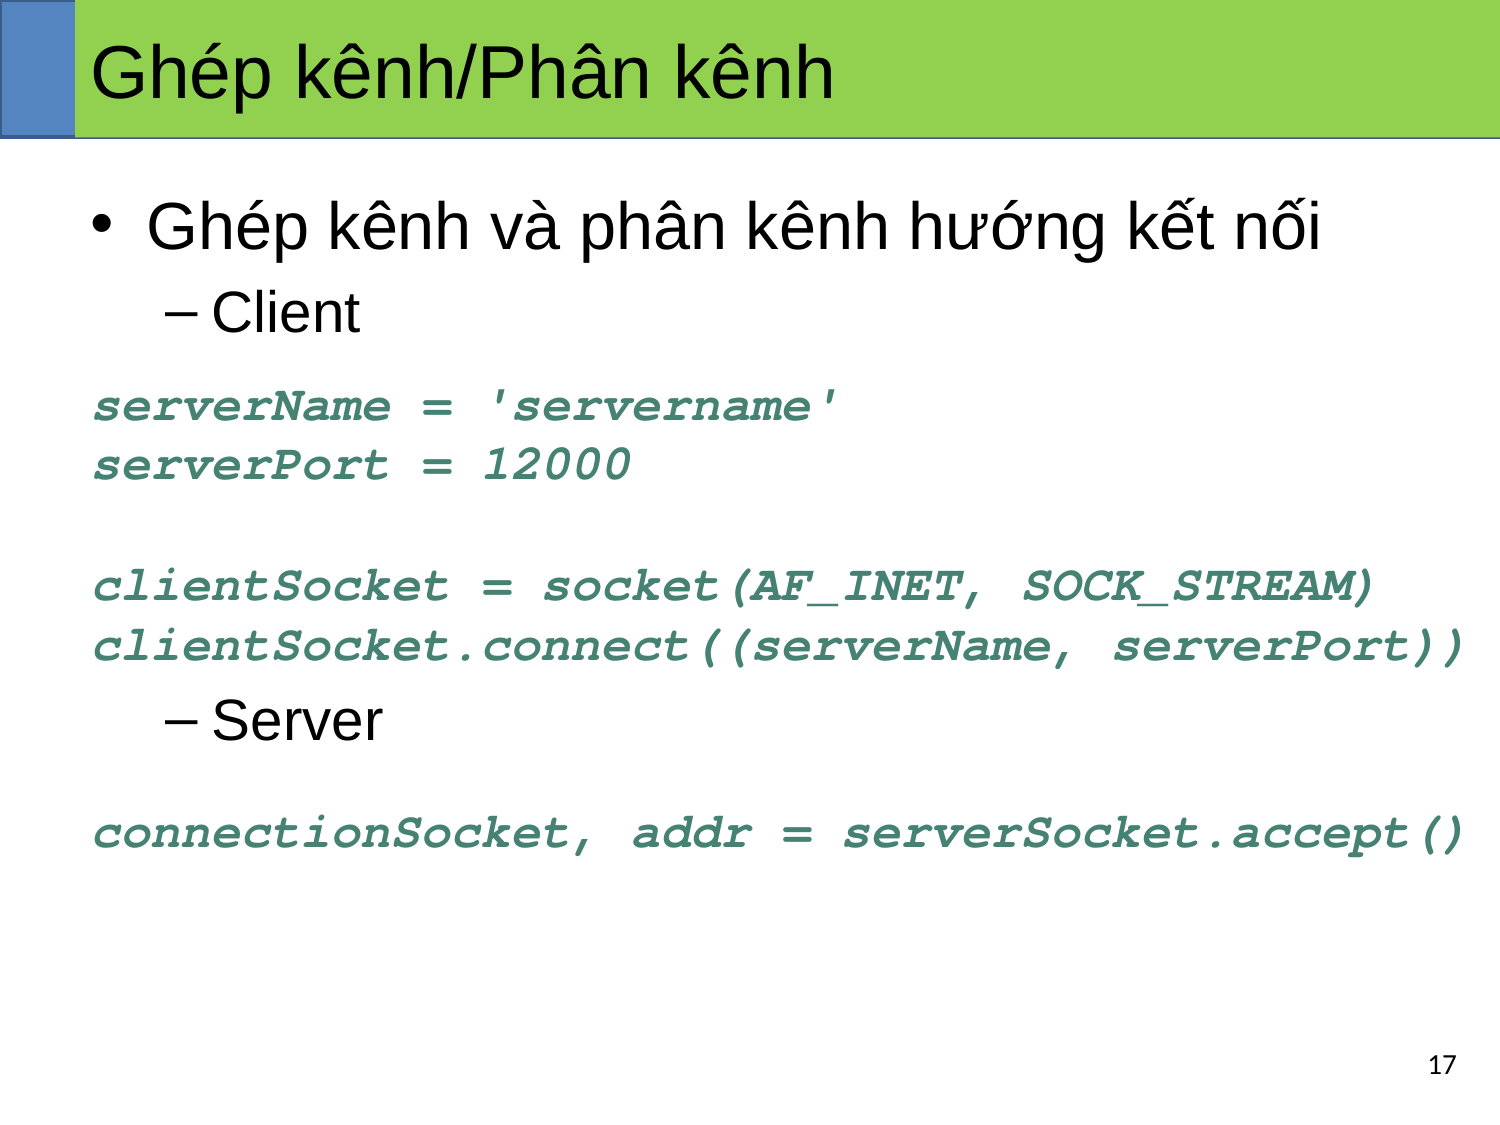

# Ghép kênh/Phân kênh
Ghép kênh và phân kênh hướng kết nối
Client

Server

serverName = 'servername'
serverPort = 12000

clientSocket = socket(AF_INET, SOCK_STREAM)
clientSocket.connect((serverName, serverPort))
connectionSocket, addr = serverSocket.accept()
17